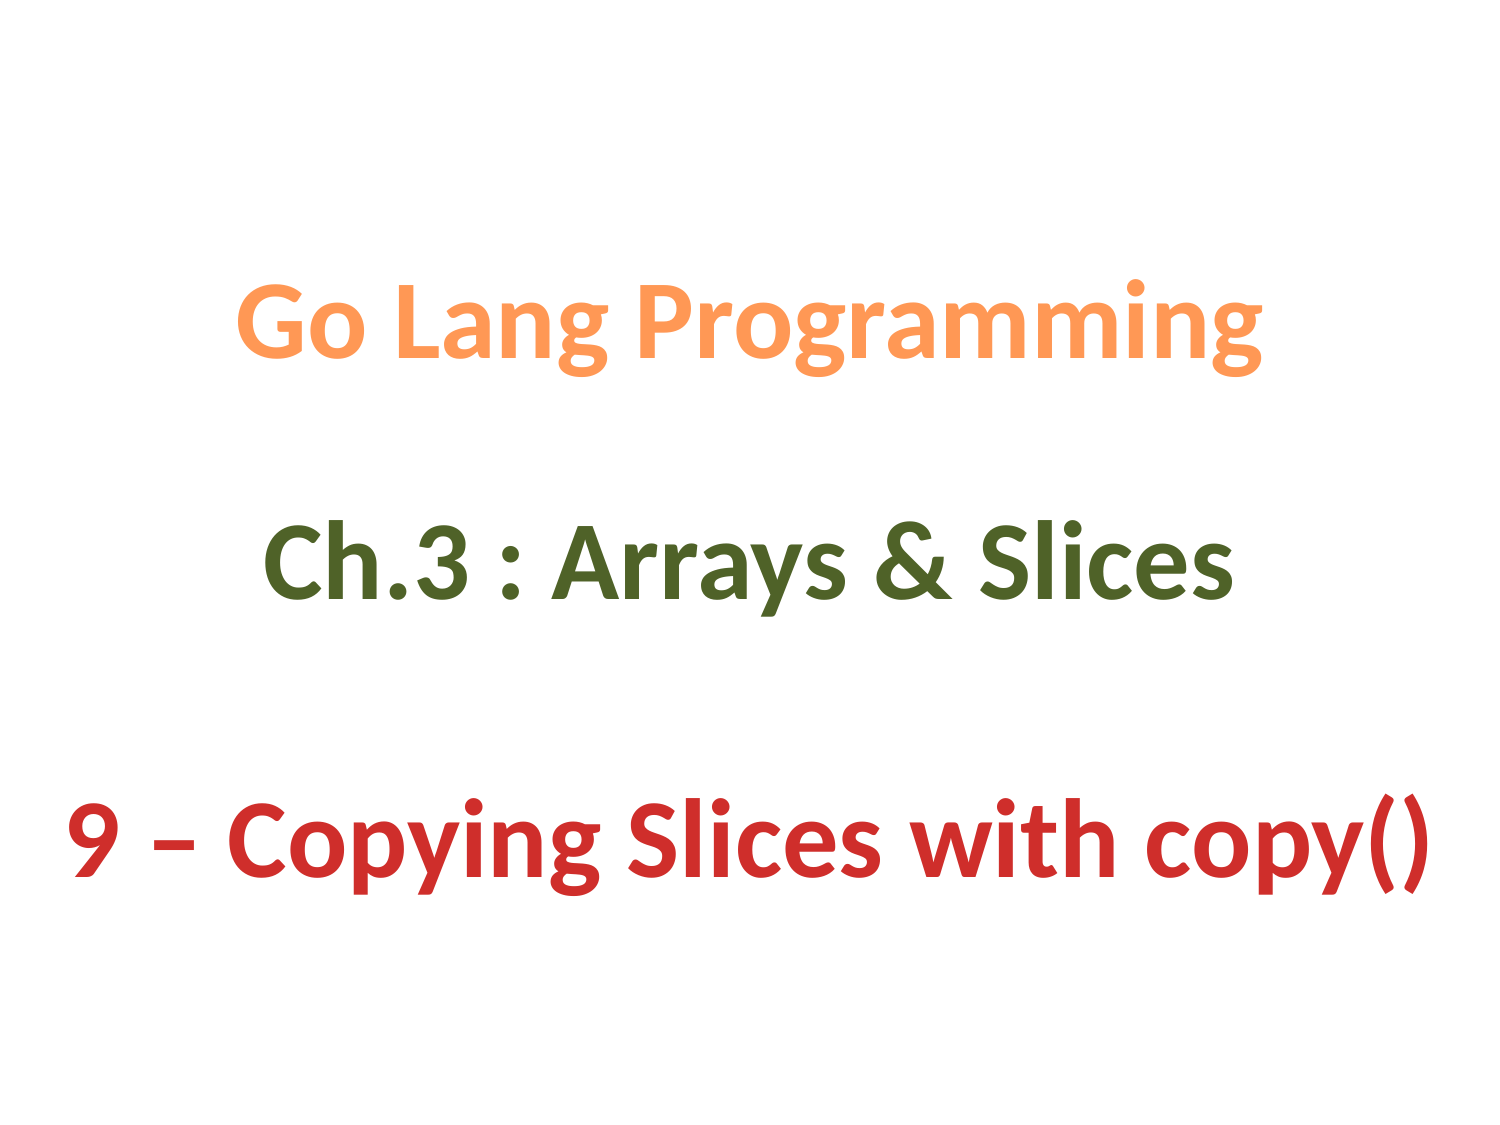

Go Lang Programming
Ch.3 : Arrays & Slices
9 – Copying Slices with copy()